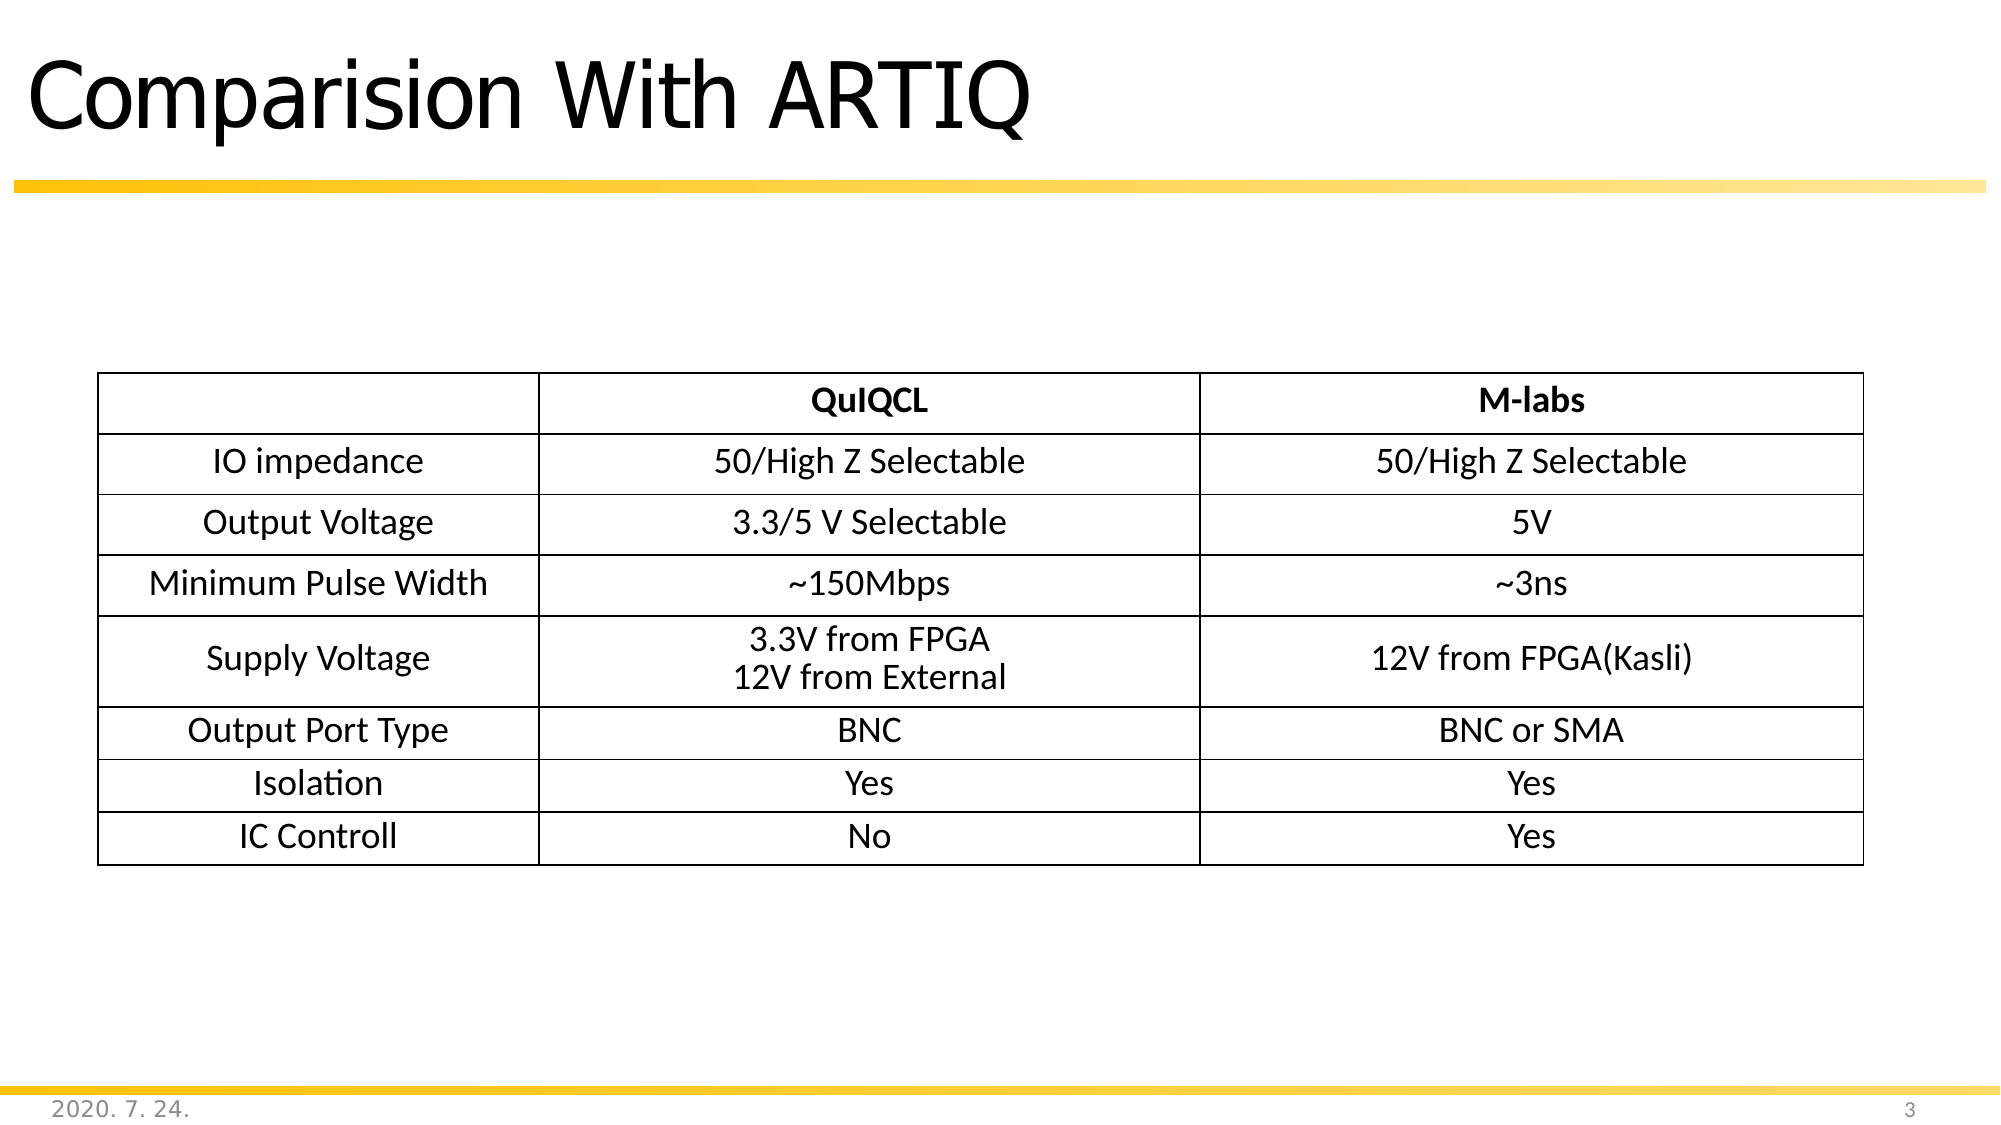

# Comparision With ARTIQ
|  | QuIQCL | M-labs |
| --- | --- | --- |
| IO impedance | 50/High Z Selectable | 50/High Z Selectable |
| Output Voltage | 3.3/5 V Selectable | 5V |
| Minimum Pulse Width | ~150Mbps | ~3ns |
| Supply Voltage | 3.3V from FPGA 12V from External | 12V from FPGA(Kasli) |
| Output Port Type | BNC | BNC or SMA |
| Isolation | Yes | Yes |
| IC Controll | No | Yes |
2020. 7. 24.
3